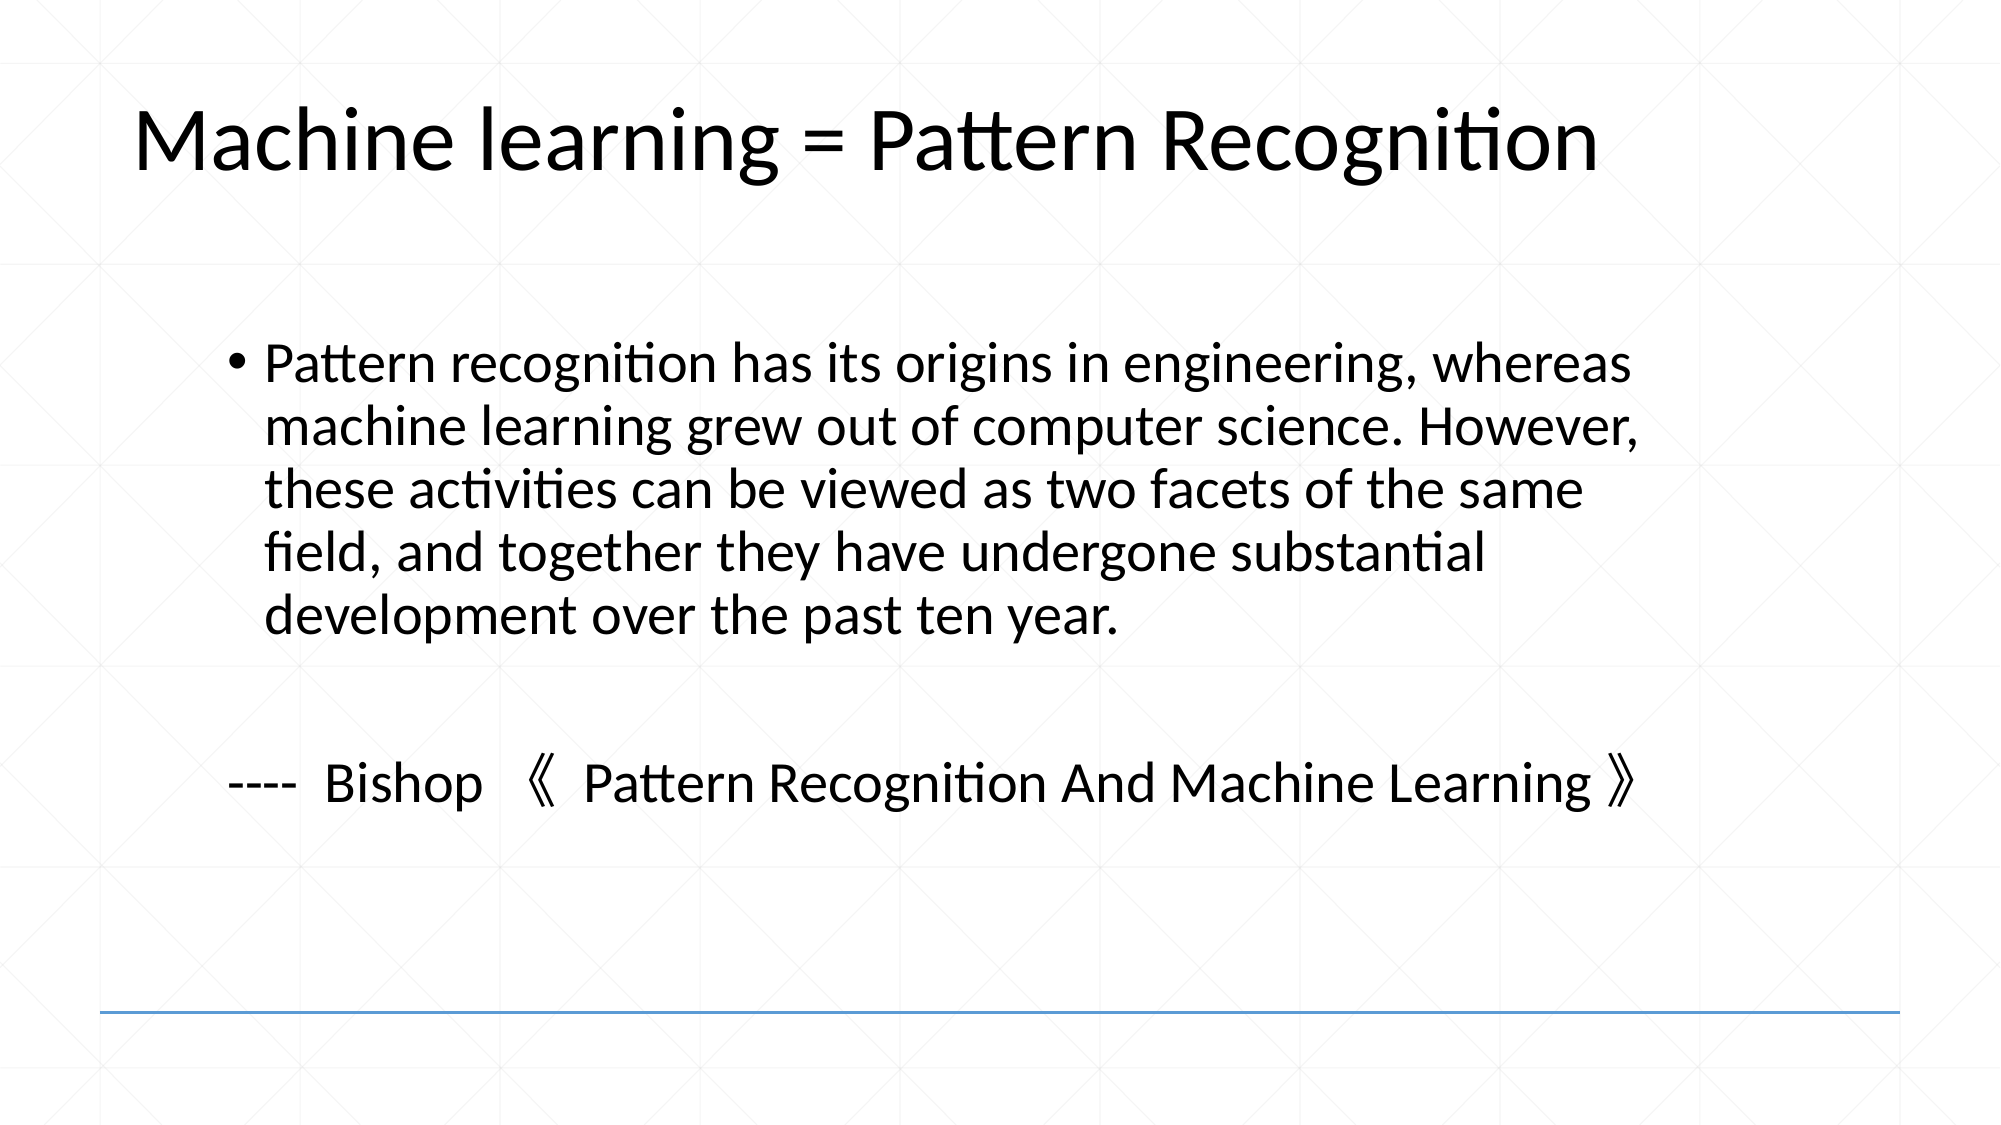

# Machine learning = Pattern Recognition
Pattern recognition has its origins in engineering, whereas machine learning grew out of computer science. However, these activities can be viewed as two facets of the same field, and together they have undergone substantial development over the past ten year.

----  Bishop《 Pattern Recognition And Machine Learning》